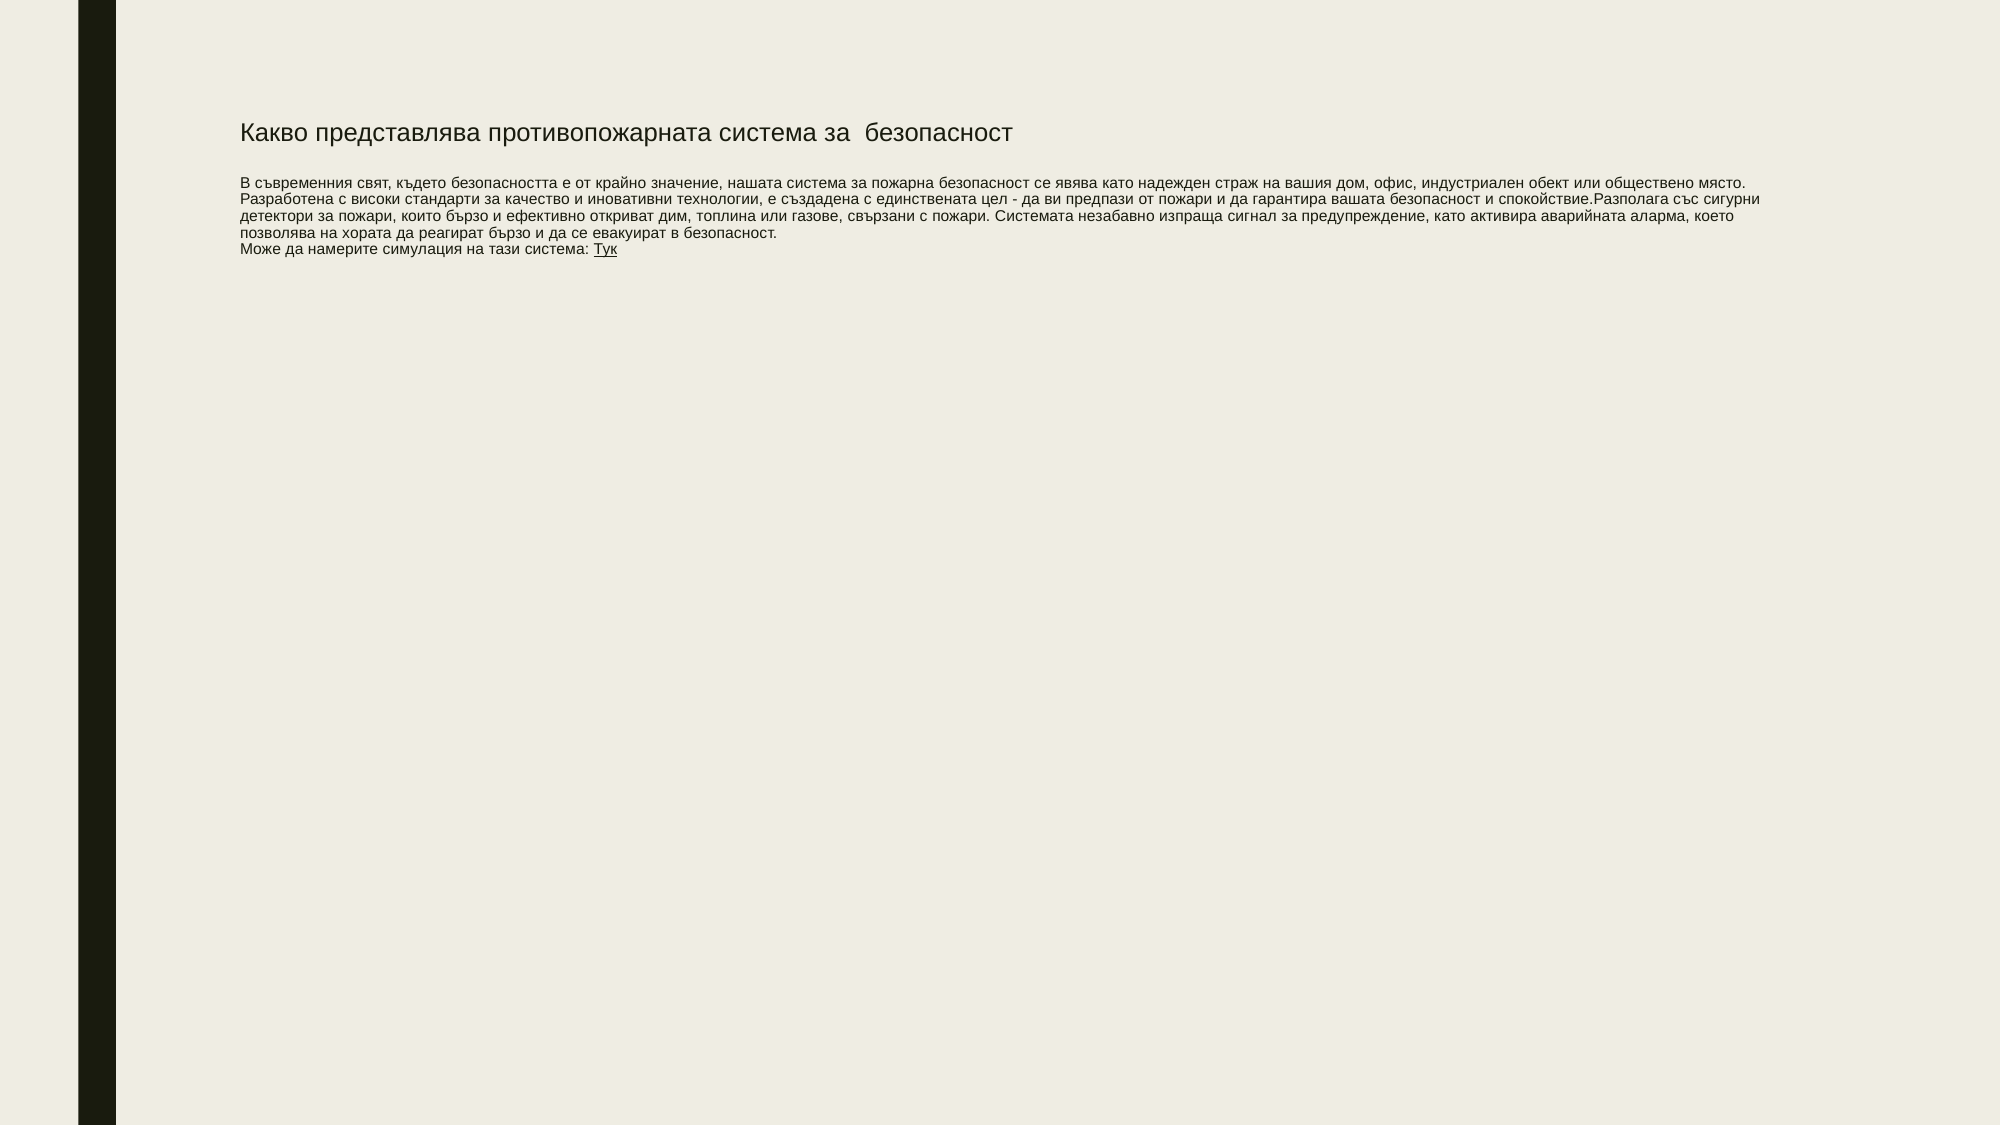

# Какво представлява противопожарната система за  безопасност В съвременния свят, където безопасността е от крайно значение, нашата система за пожарна безопасност се явява като надежден страж на вашия дом, офис, индустриален обект или обществено място. Разработена с високи стандарти за качество и иновативни технологии, е създадена с единствената цел - да ви предпази от пожари и да гарантира вашата безопасност и спокойствие.Разполага със сигурни детектори за пожари, които бързо и ефективно откриват дим, топлина или газове, свързани с пожари. Системата незабавно изпраща сигнал за предупреждение, като активира аварийната аларма, което позволява на хората да реагират бързо и да се евакуират в безопасност. Може да намерите симулация на тази система: Тук